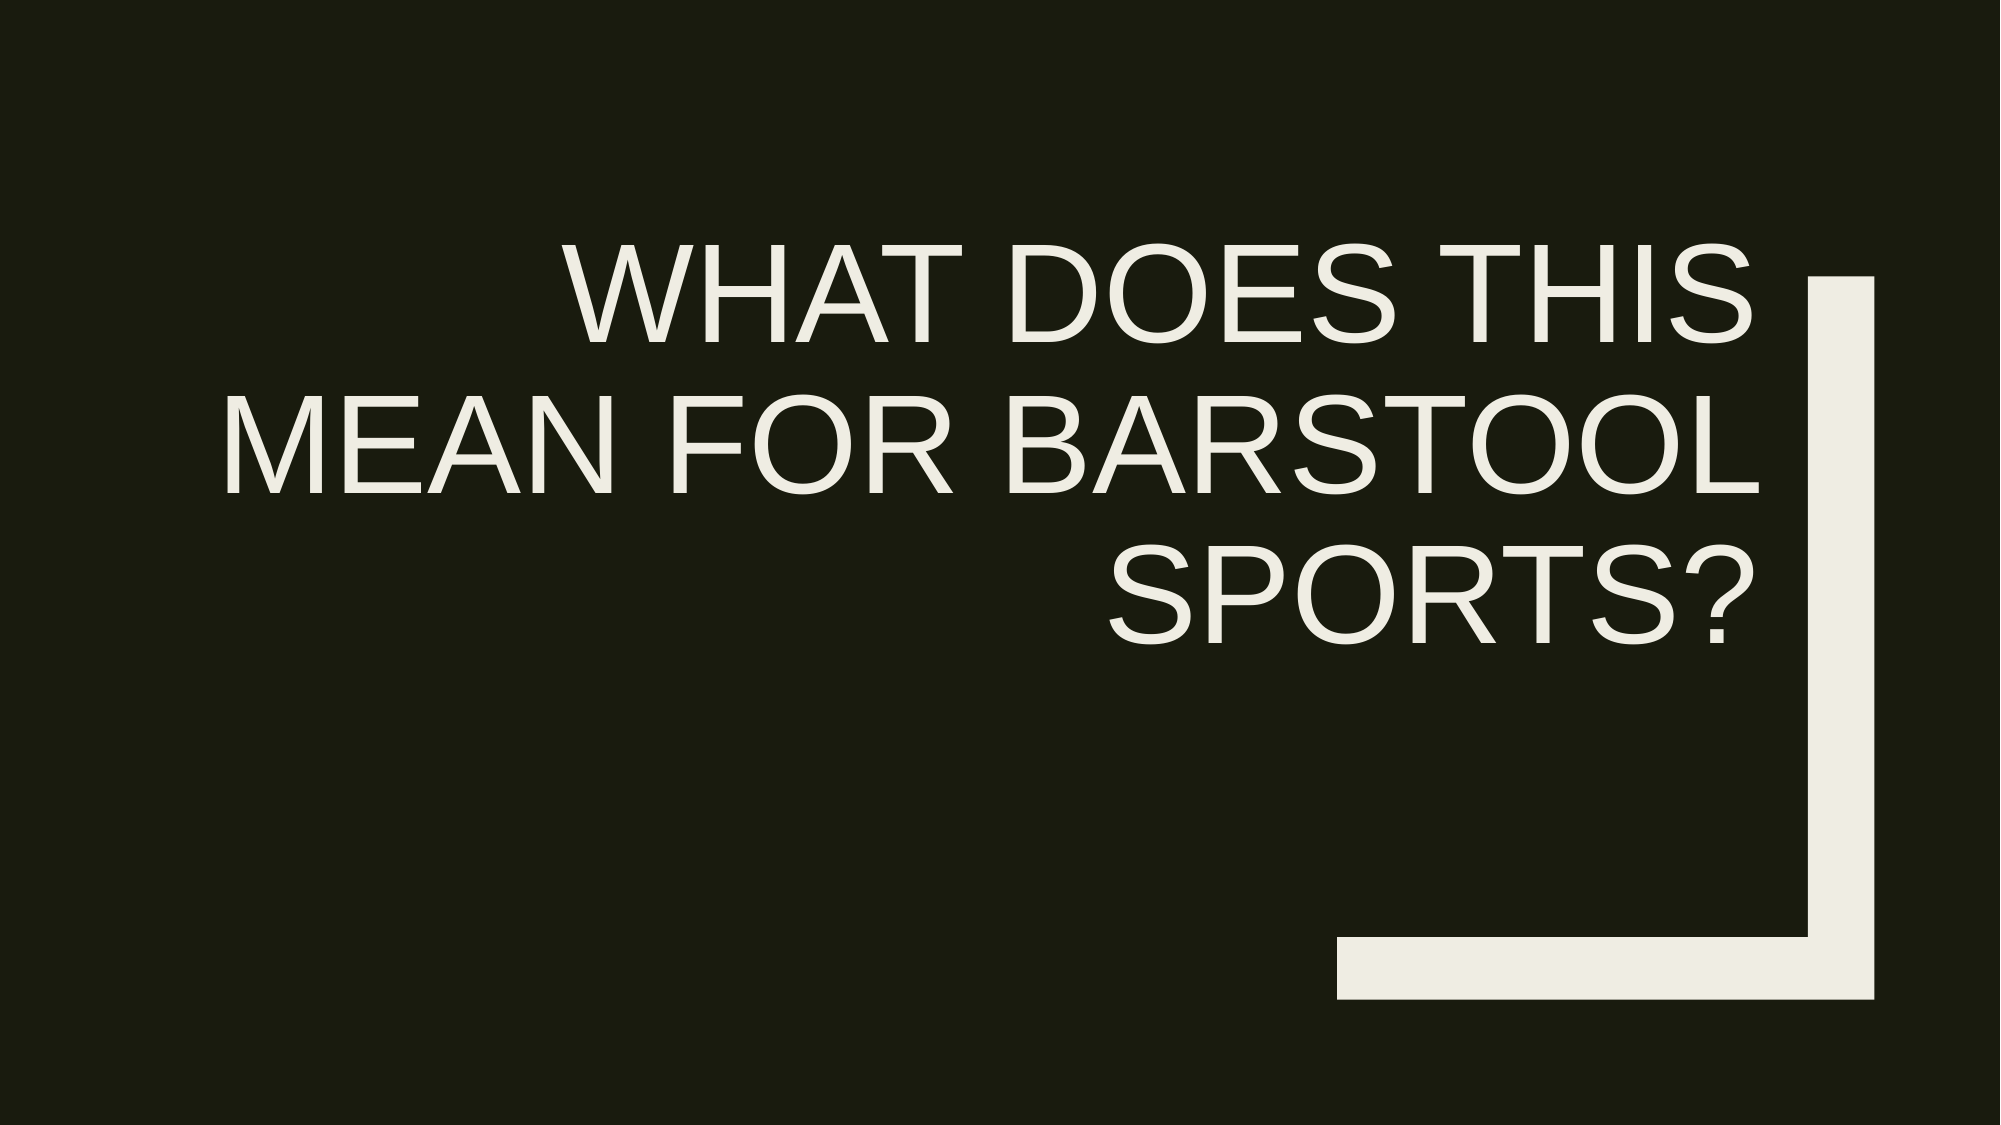

# What does this mean FOR BARSTOOL Sports?